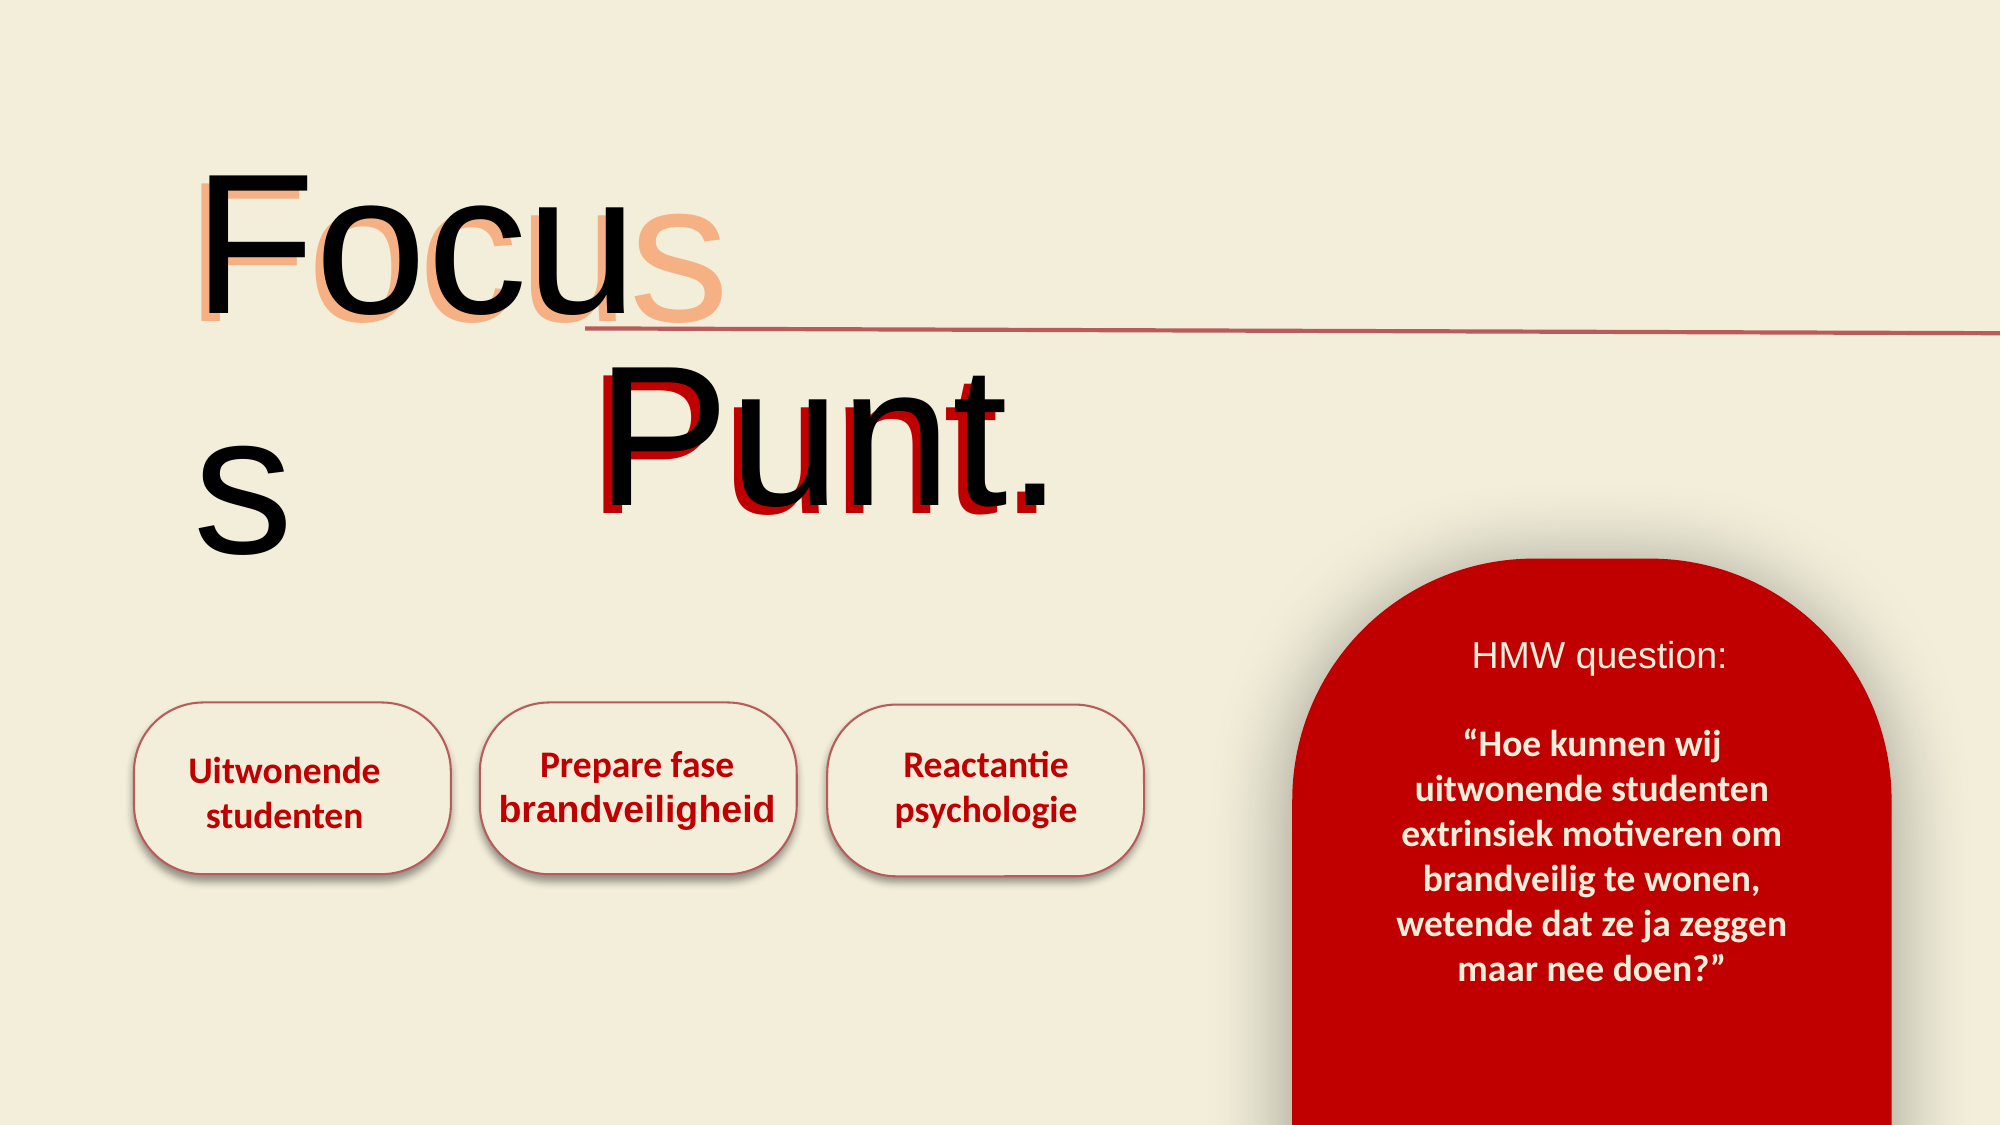

Ontwerpopgave
Ontwerpopgave
Focus
Focus

Punt.
Punt.
VUURVASTE
SCHUIVERS
VUURVASTE
SCHUIVERS

HMW question:

“Hoe kunnen wij uitwonende studenten extrinsiek motiveren om brandveilig te wonen, wetende dat ze ja zeggen maar nee doen?”
Prepare fase
brandveiligheid
Reactantie psychologie
Uitwonende studenten